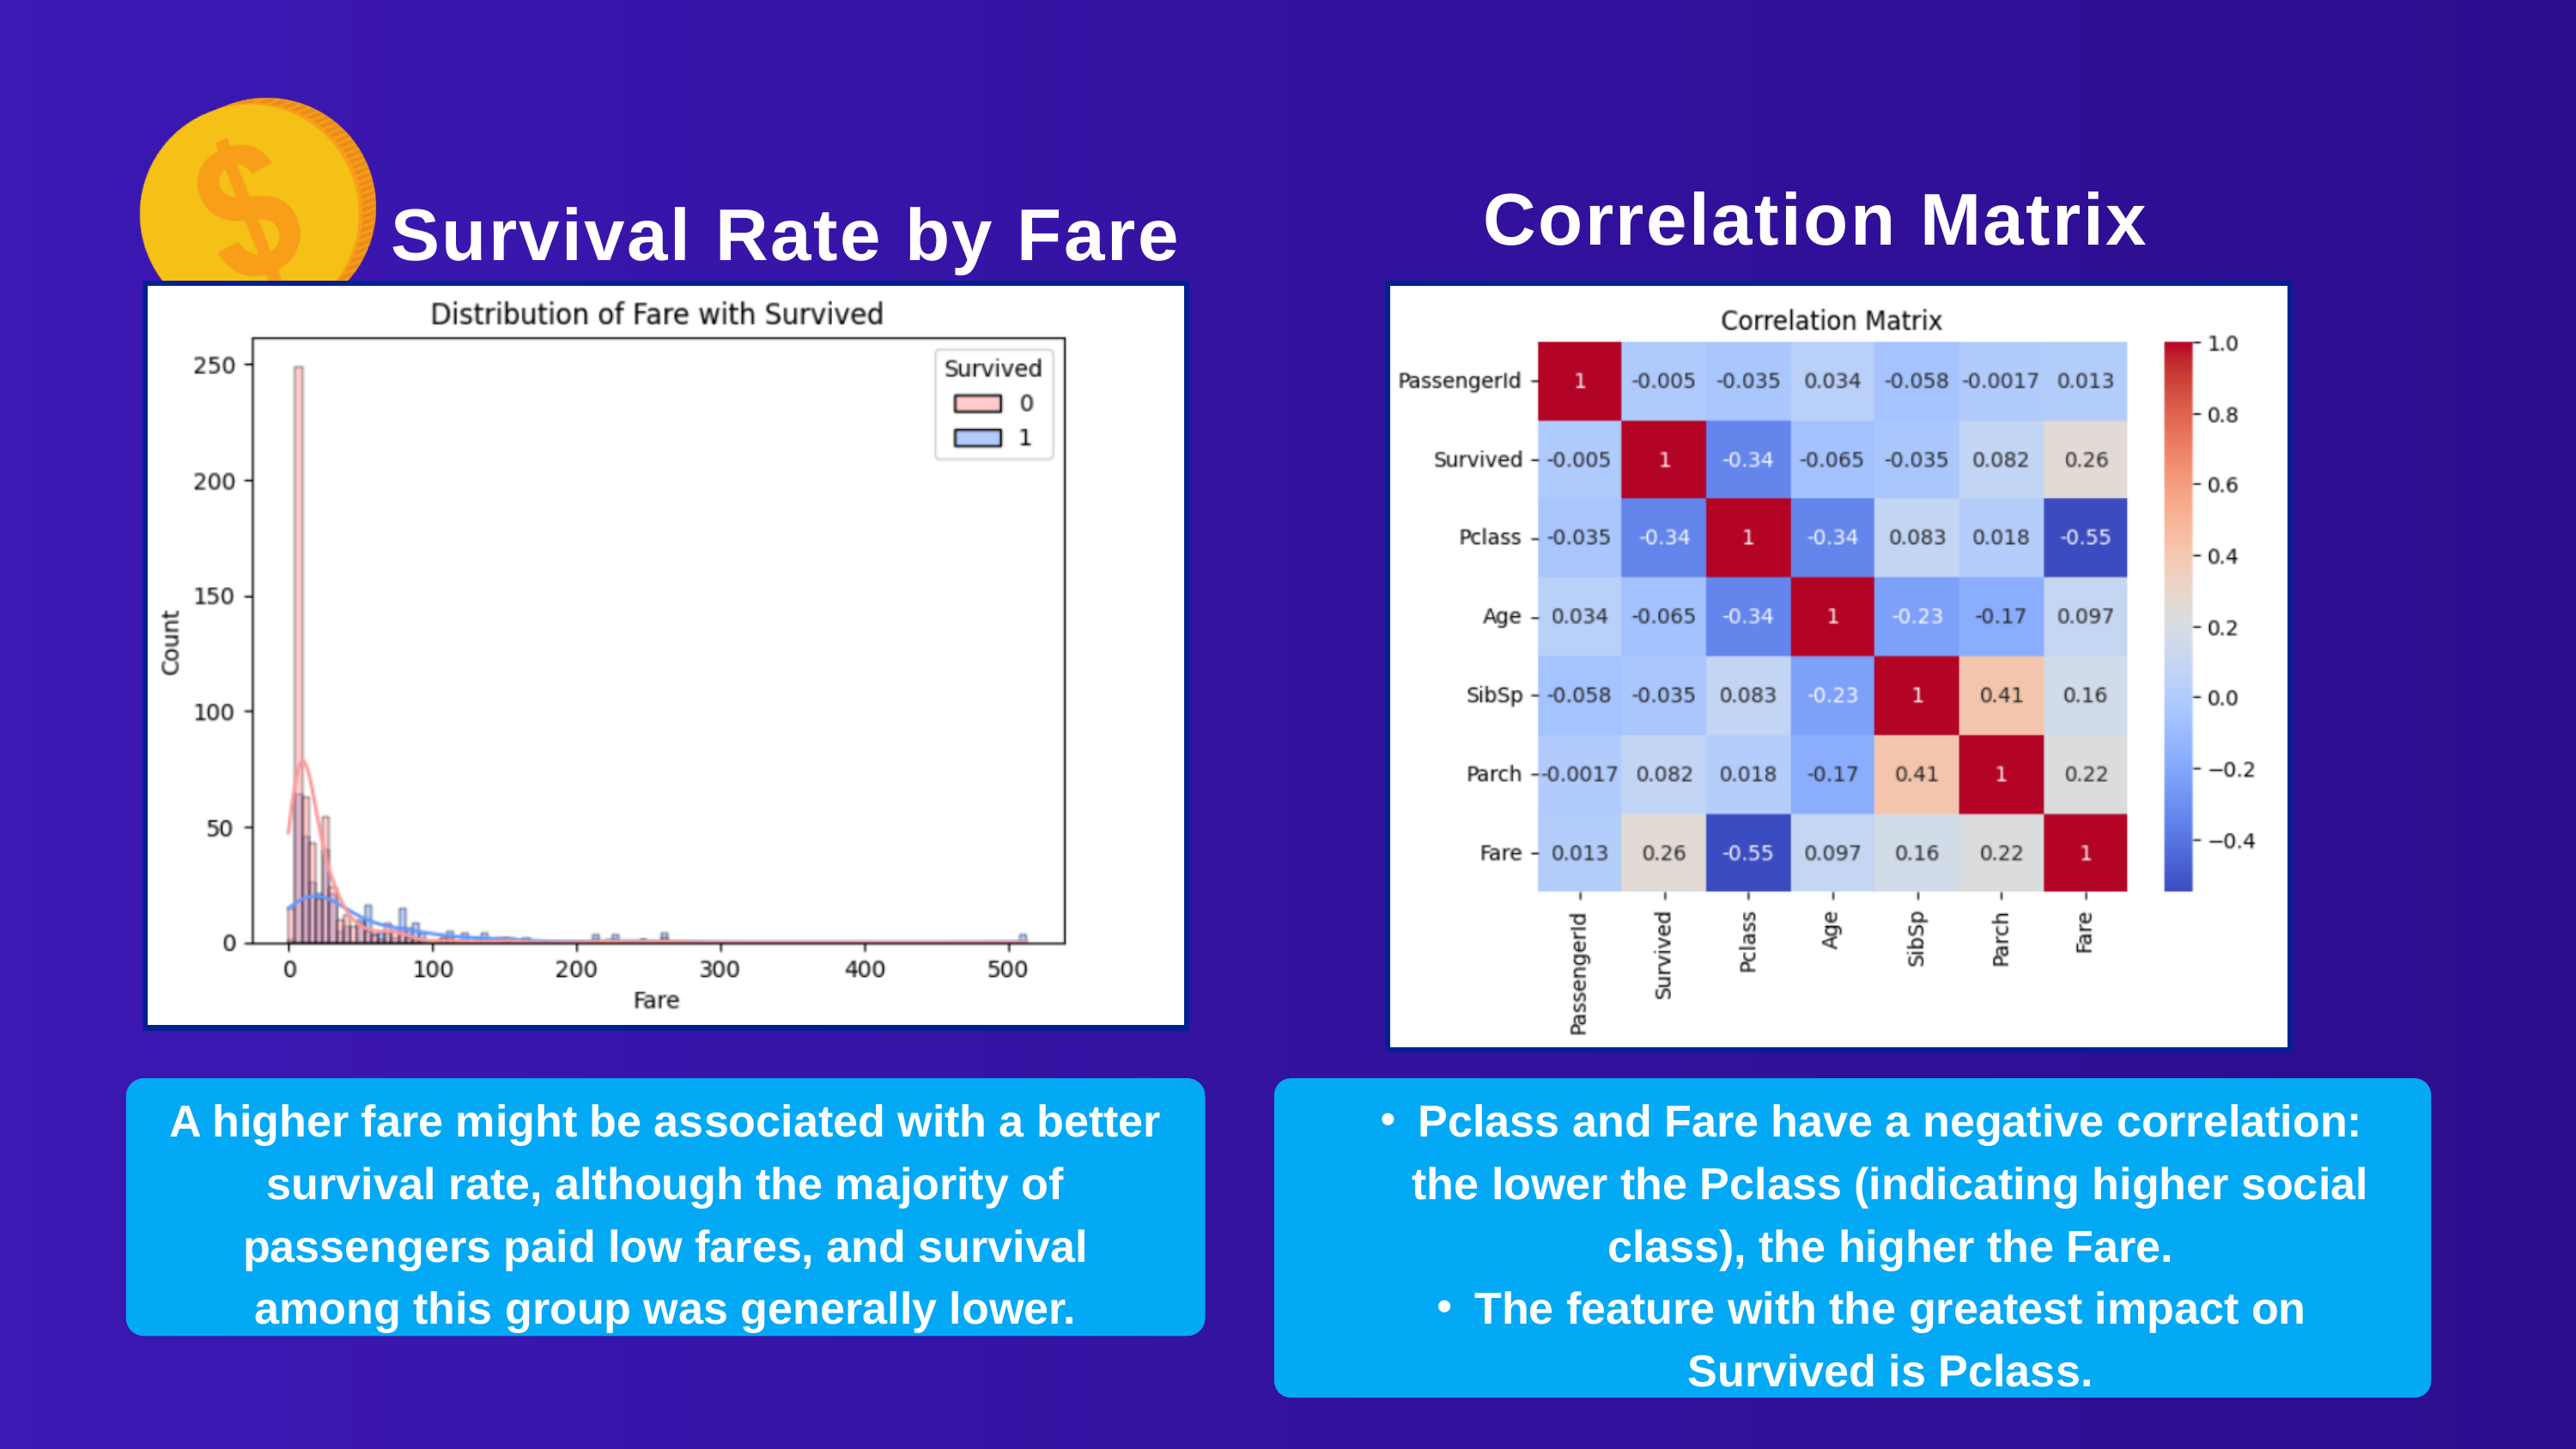

Correlation Matrix
Survival Rate by Fare

A higher fare might be associated with a better survival rate, although the majority of passengers paid low fares, and survival among this group was generally lower.

Pclass and Fare have a negative correlation: the lower the Pclass (indicating higher social class), the higher the Fare.
The feature with the greatest impact on Survived is Pclass.